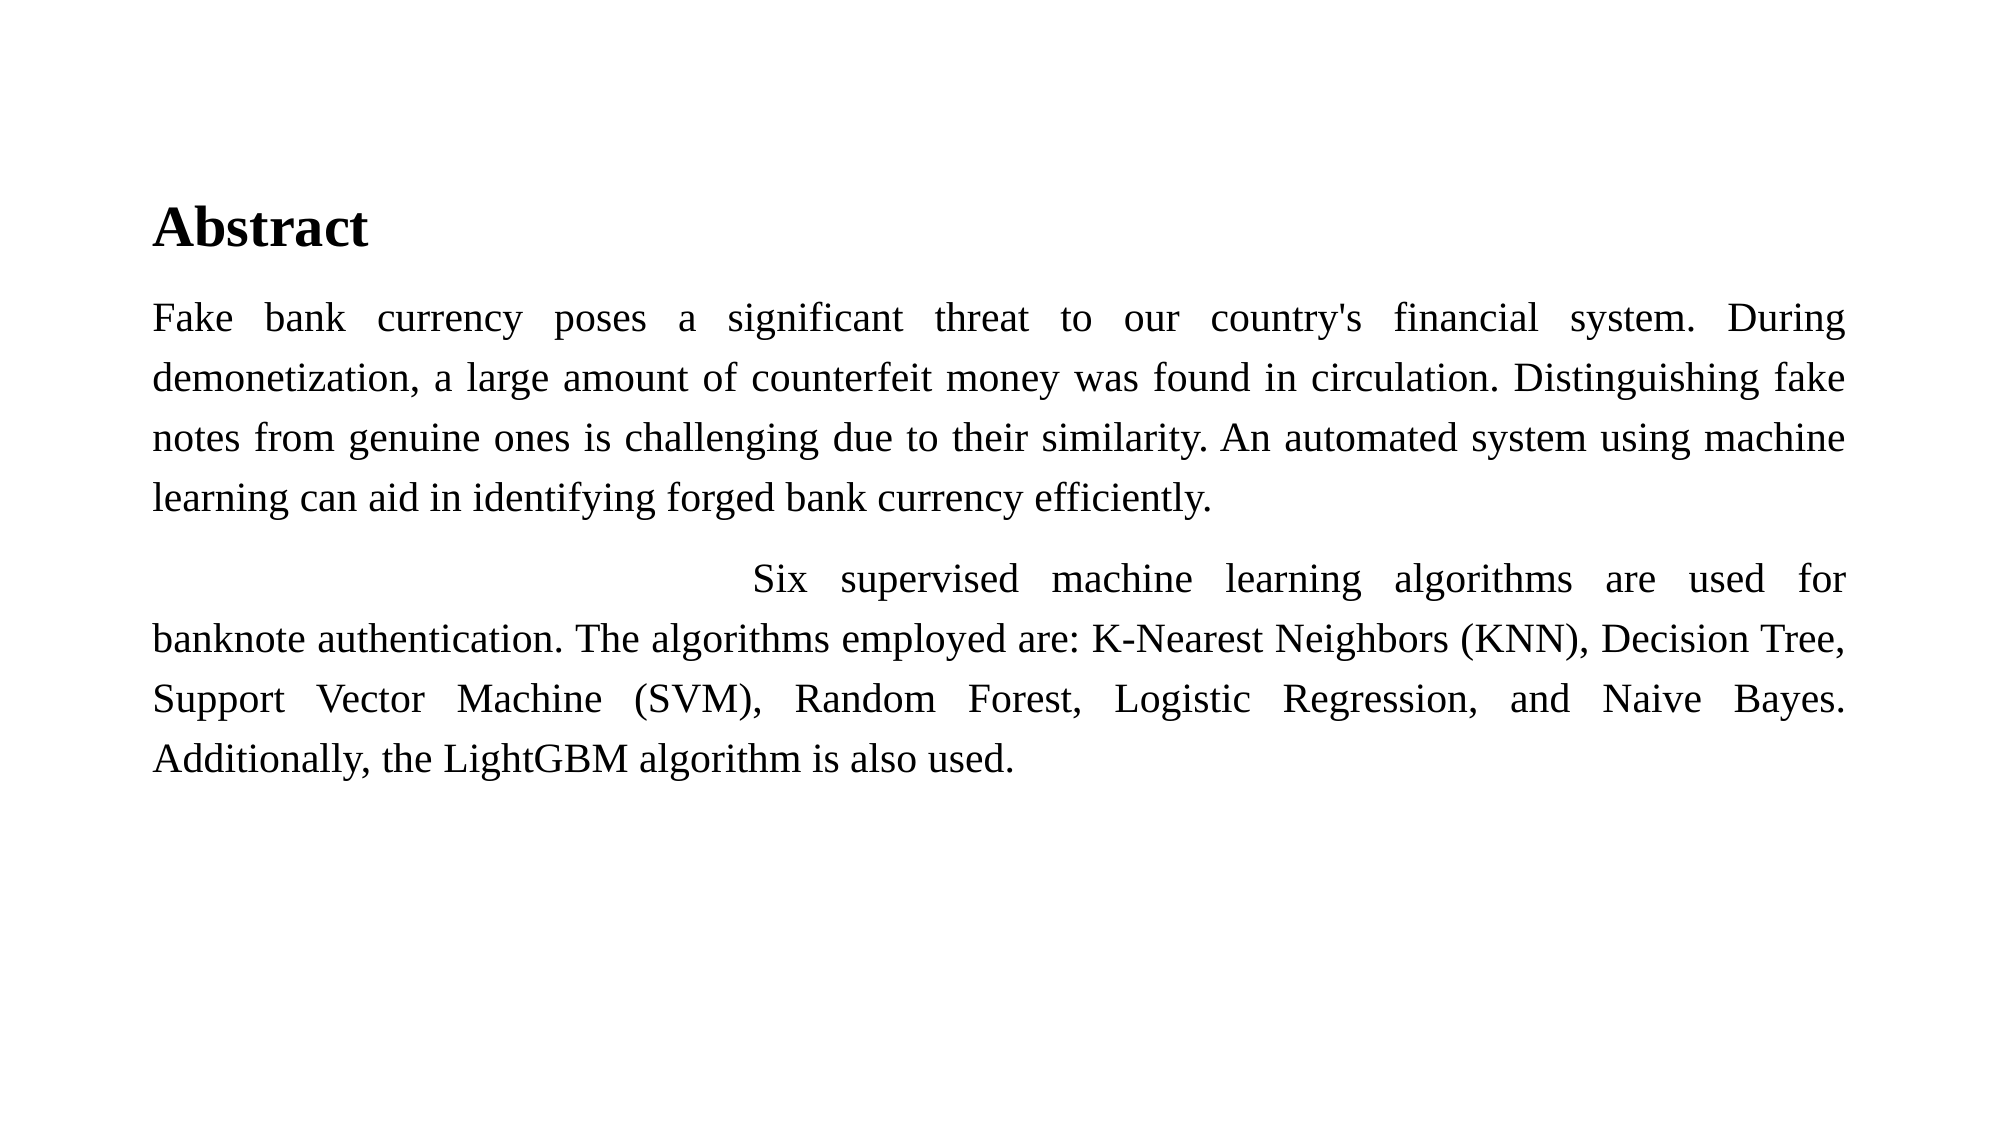

Abstract
Fake bank currency poses a significant threat to our country's financial system. During demonetization, a large amount of counterfeit money was found in circulation. Distinguishing fake notes from genuine ones is challenging due to their similarity. An automated system using machine learning can aid in identifying forged bank currency efficiently.
				Six supervised machine learning algorithms are used for banknote authentication. The algorithms employed are: K-Nearest Neighbors (KNN), Decision Tree, Support Vector Machine (SVM), Random Forest, Logistic Regression, and Naive Bayes. Additionally, the LightGBM algorithm is also used.